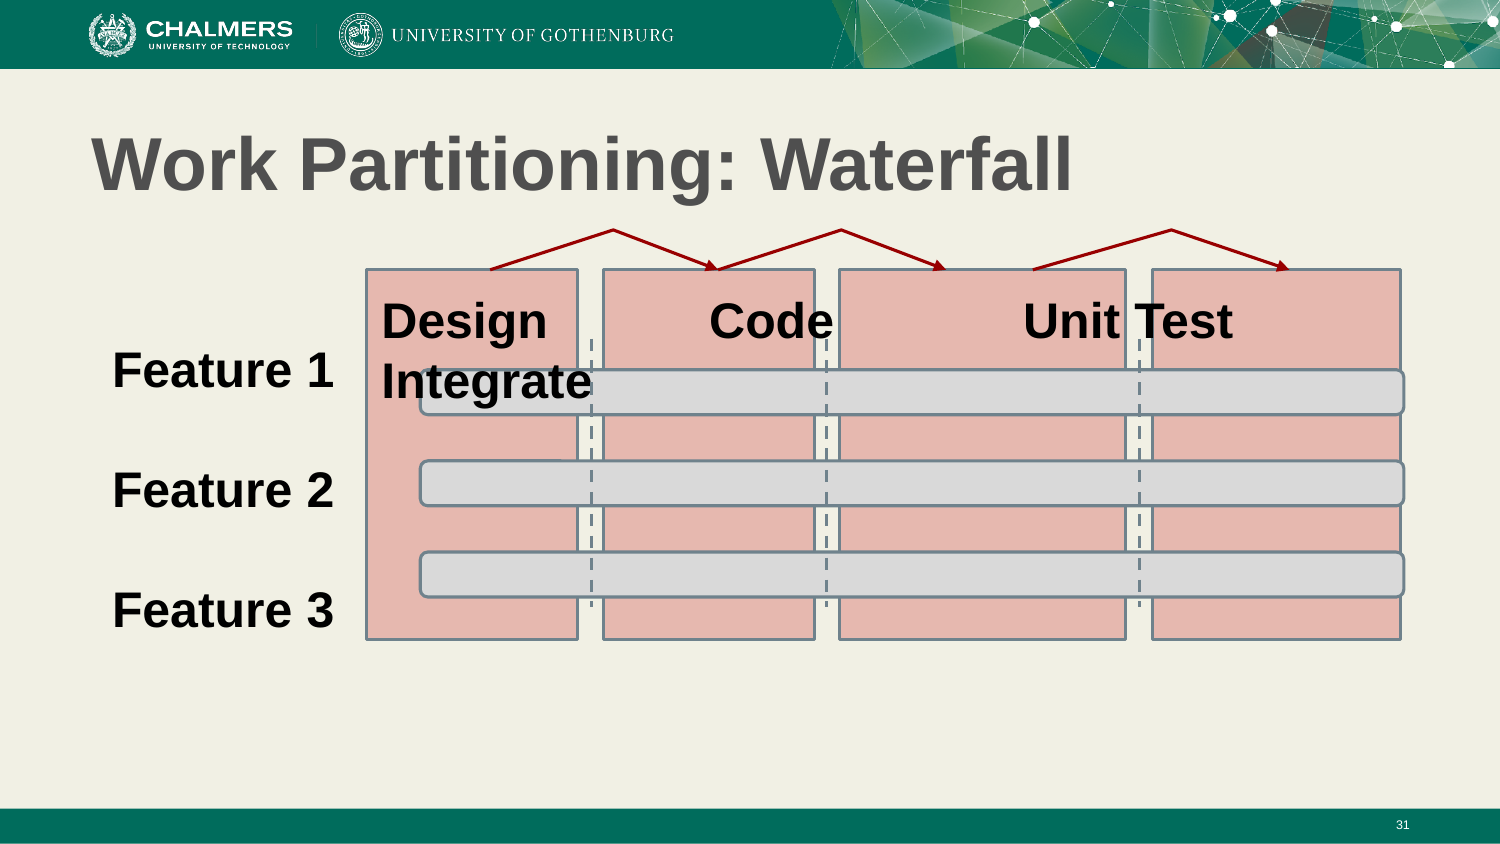

# Work Partitioning: Waterfall

Design	  Code	   Unit Test	   Integrate
Feature 1

Feature 2

Feature 3

31